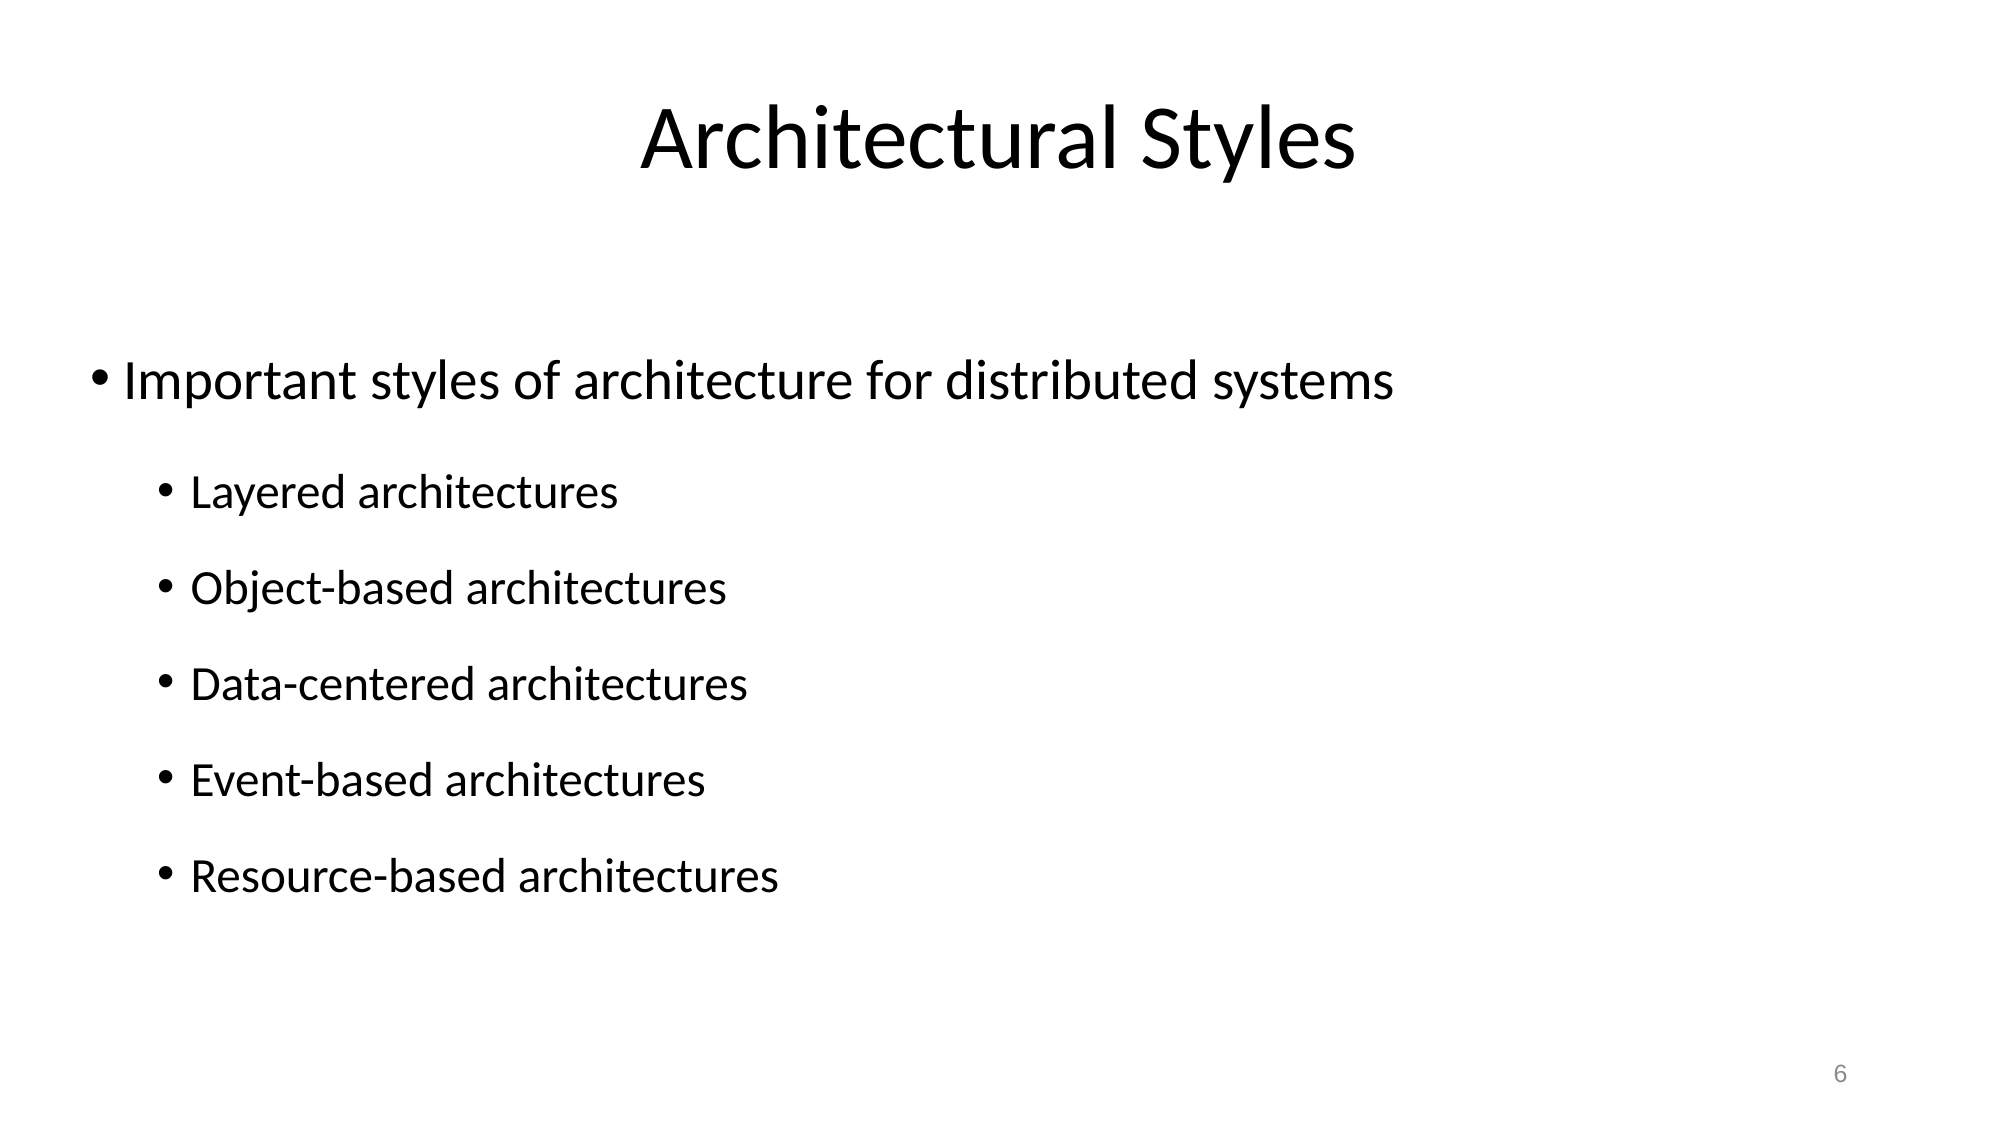

# Architectural Styles
Important styles of architecture for distributed systems
Layered architectures
Object-based architectures
Data-centered architectures
Event-based architectures
Resource-based architectures
6